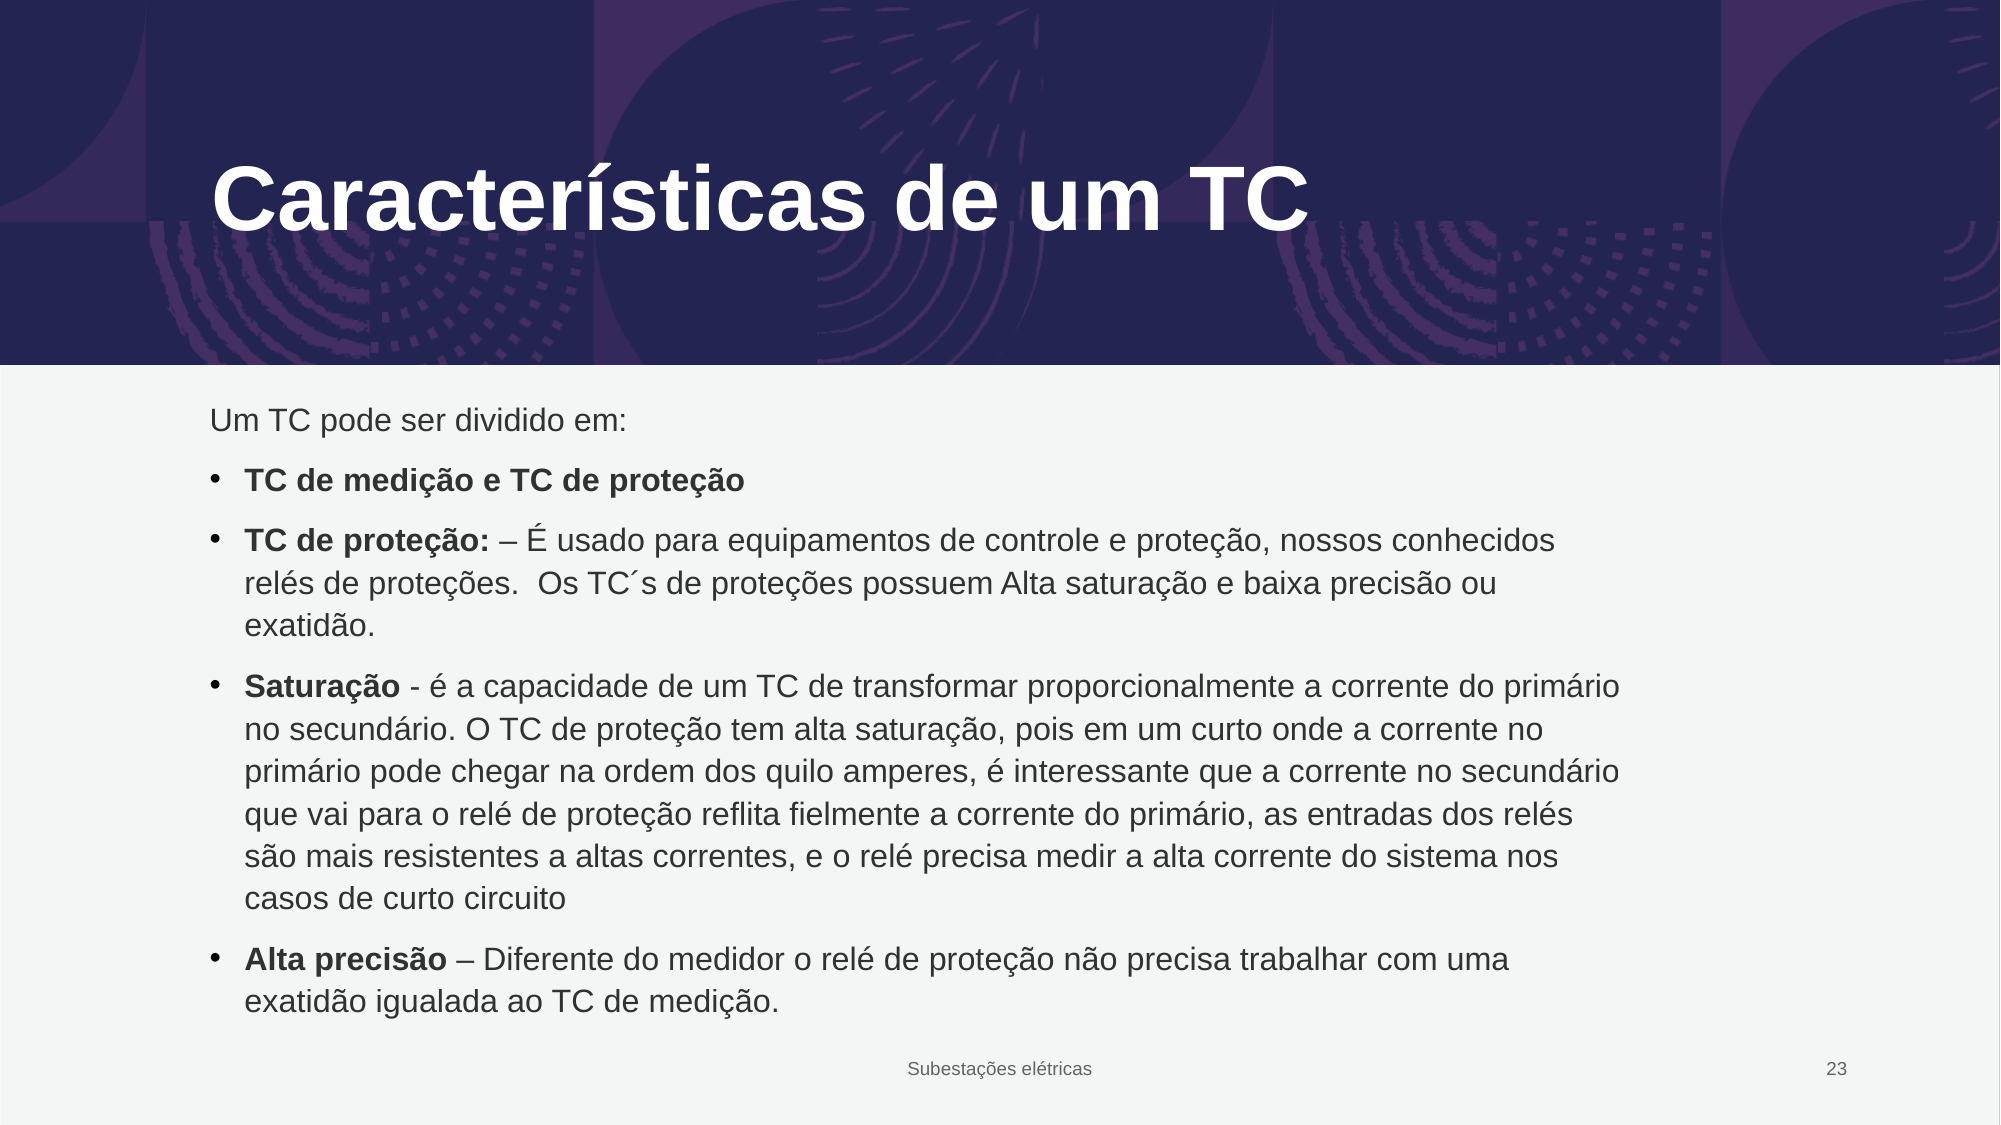

# Características de um TC
Um TC pode ser dividido em:
TC de medição e TC de proteção
TC de proteção: – É usado para equipamentos de controle e proteção, nossos conhecidos relés de proteções.  Os TC´s de proteções possuem Alta saturação e baixa precisão ou exatidão.
Saturação - é a capacidade de um TC de transformar proporcionalmente a corrente do primário no secundário. O TC de proteção tem alta saturação, pois em um curto onde a corrente no primário pode chegar na ordem dos quilo amperes, é interessante que a corrente no secundário que vai para o relé de proteção reflita fielmente a corrente do primário, as entradas dos relés são mais resistentes a altas correntes, e o relé precisa medir a alta corrente do sistema nos casos de curto circuito
Alta precisão – Diferente do medidor o relé de proteção não precisa trabalhar com uma exatidão igualada ao TC de medição.

Subestações elétricas
23